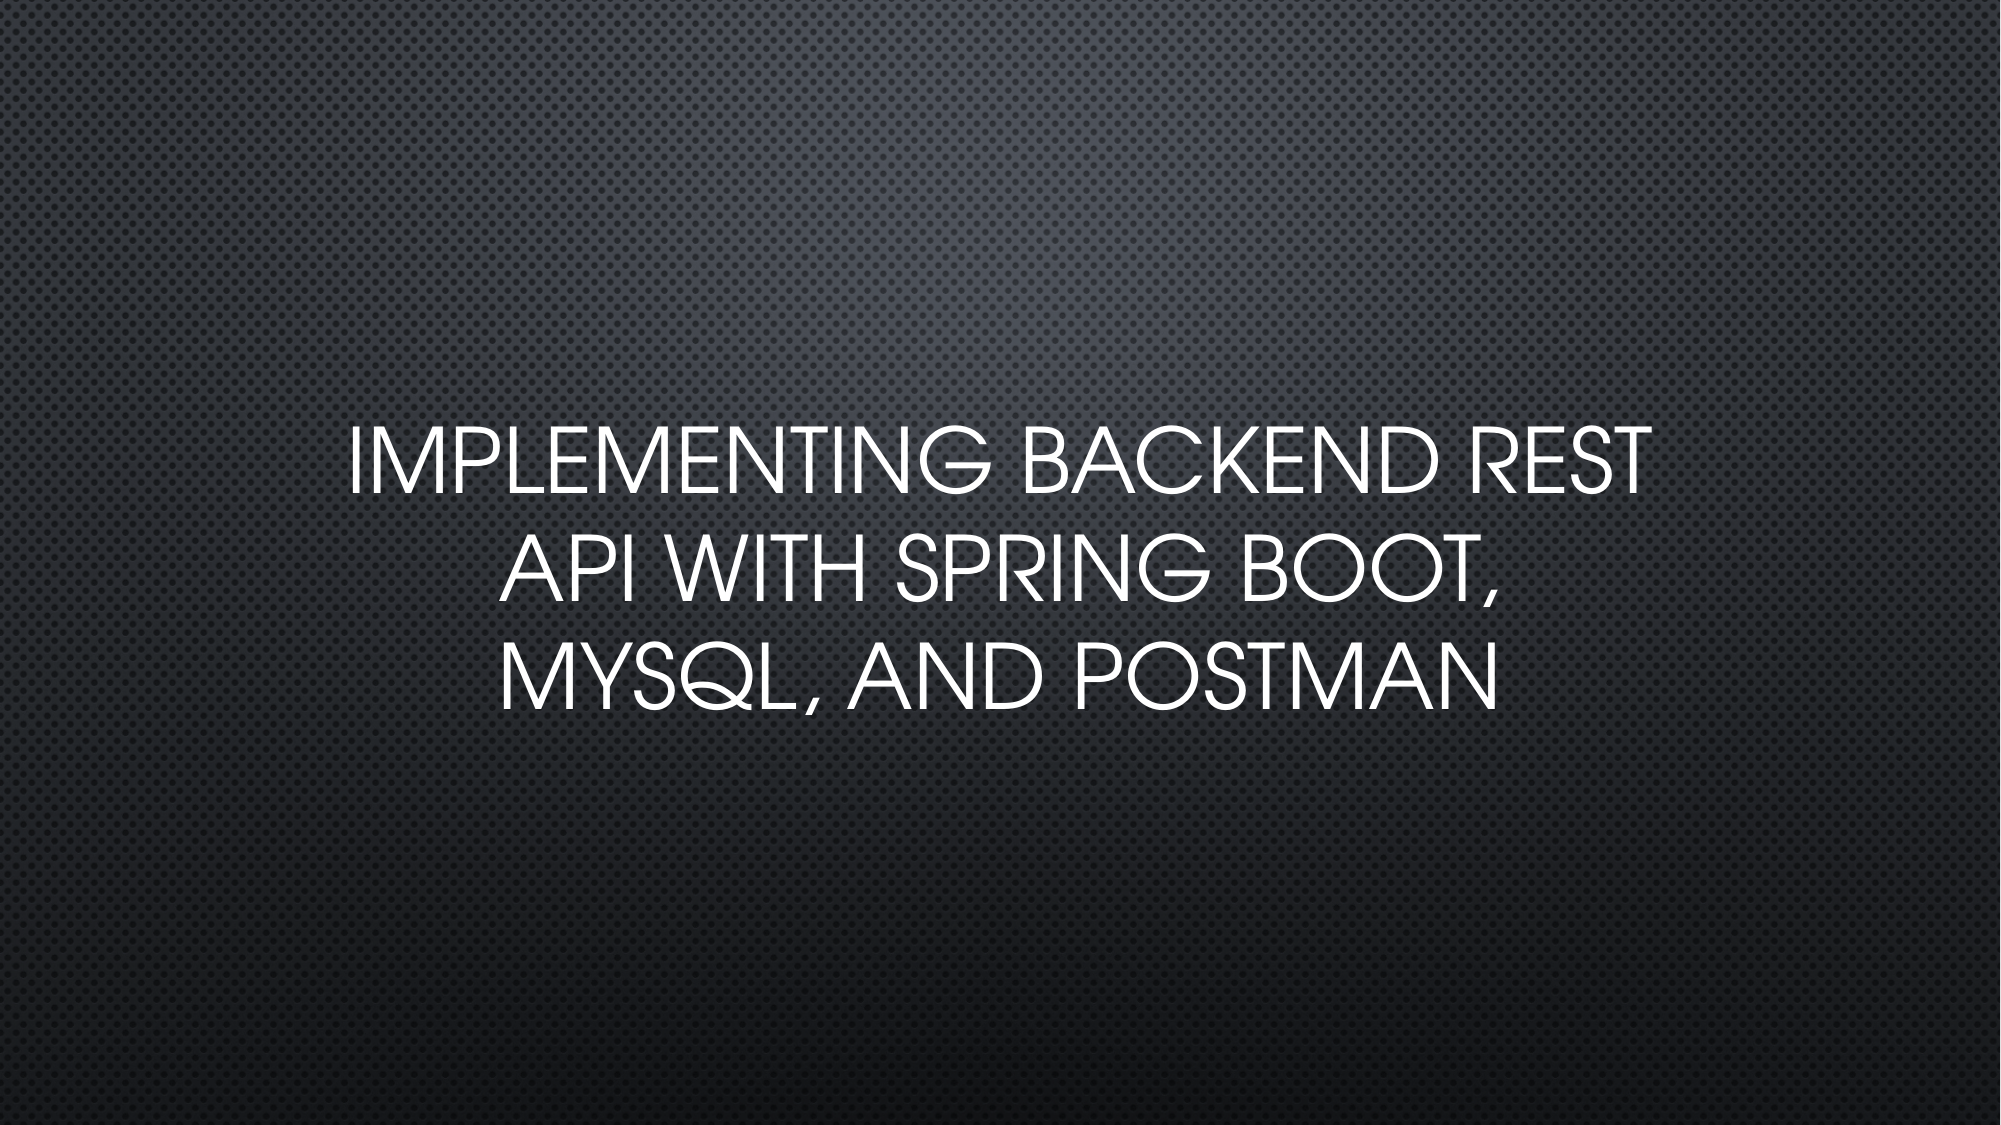

# Implementing Backend REST API with Spring Boot, MySQL, and Postman